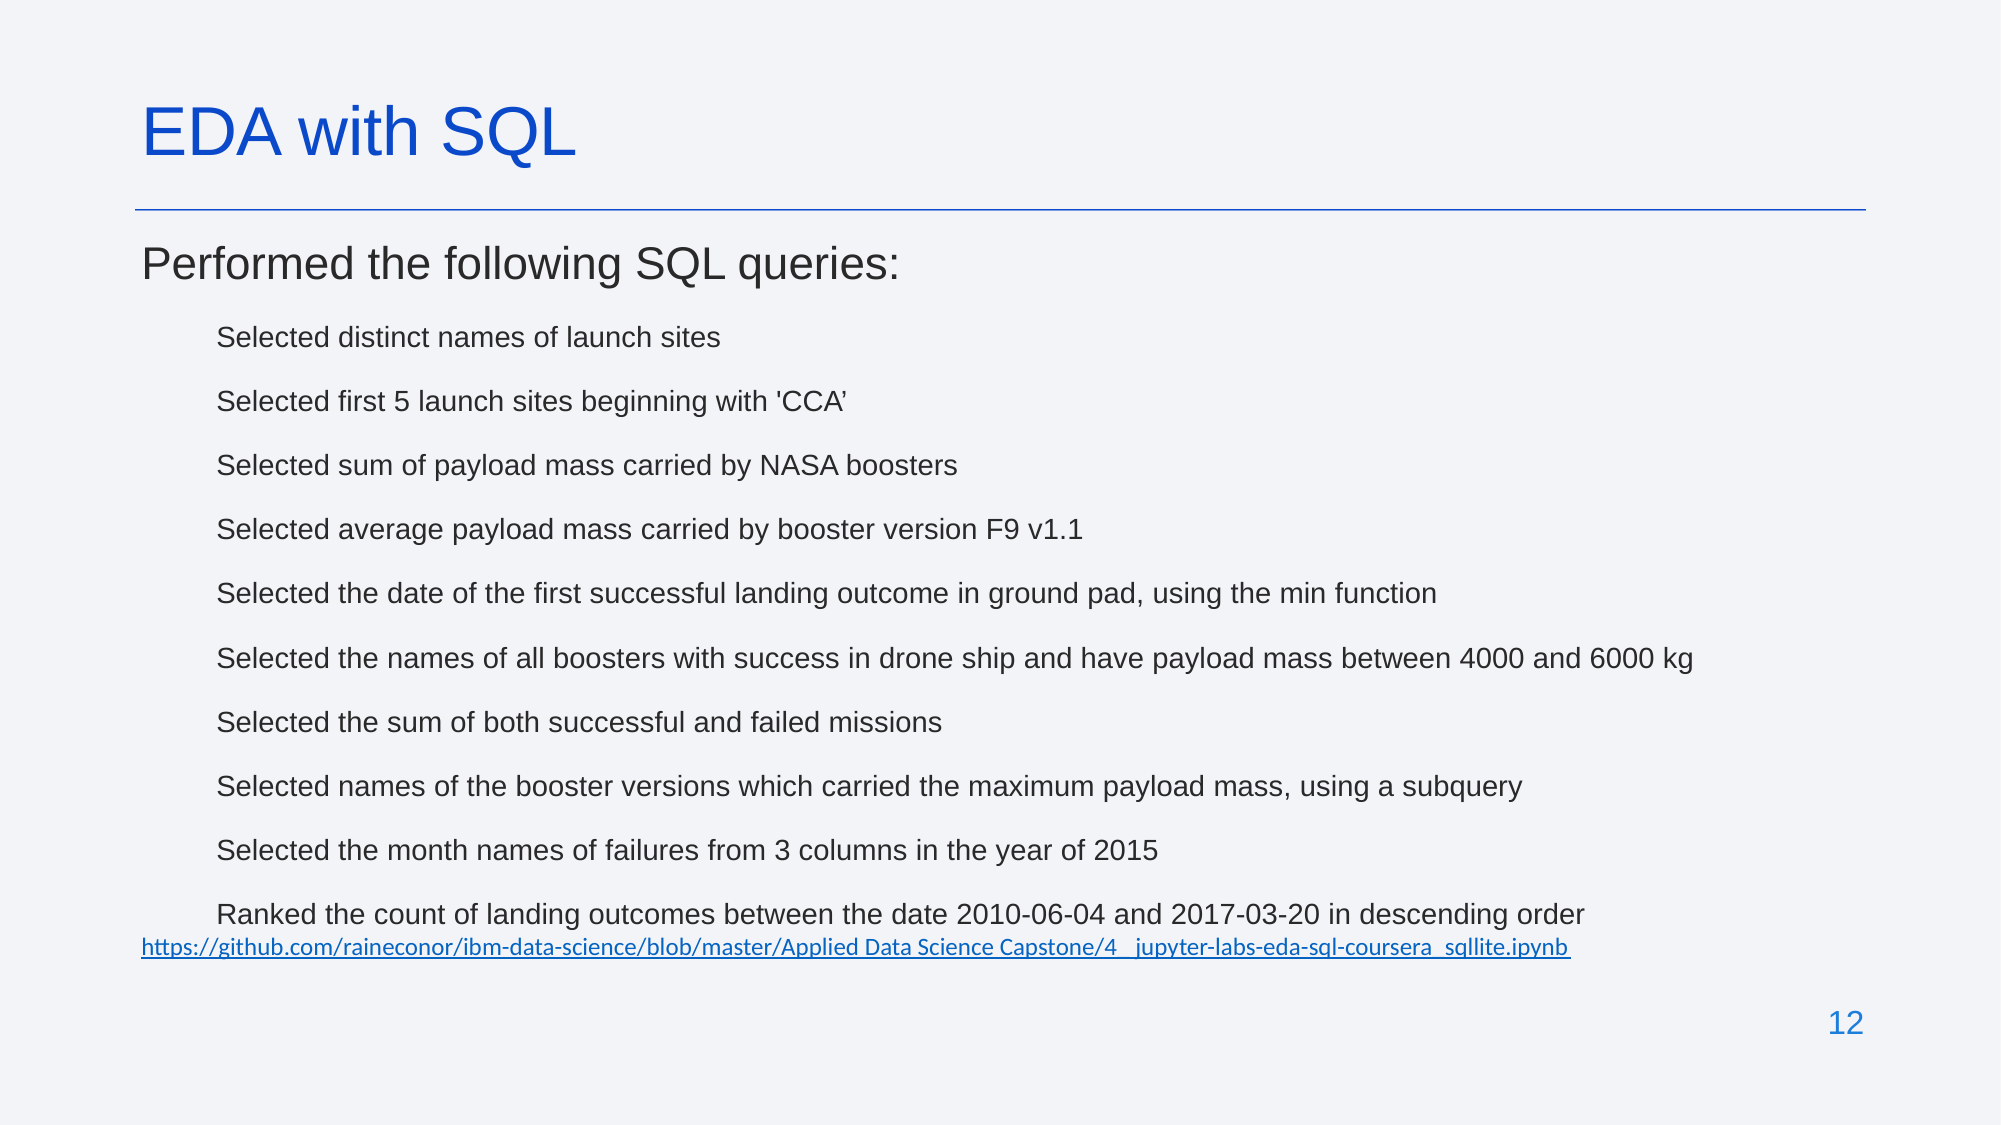

EDA with SQL
Performed the following SQL queries:
Selected distinct names of launch sites
Selected first 5 launch sites beginning with 'CCA’
Selected sum of payload mass carried by NASA boosters
Selected average payload mass carried by booster version F9 v1.1
Selected the date of the first successful landing outcome in ground pad, using the min function
Selected the names of all boosters with success in drone ship and have payload mass between 4000 and 6000 kg
Selected the sum of both successful and failed missions
Selected names of the booster versions which carried the maximum payload mass, using a subquery
Selected the month names of failures from 3 columns in the year of 2015
Ranked the count of landing outcomes between the date 2010-06-04 and 2017-03-20 in descending order
https://github.com/raineconor/ibm-data-science/blob/master/Applied Data Science Capstone/4_ jupyter-labs-eda-sql-coursera_sqllite.ipynb

12